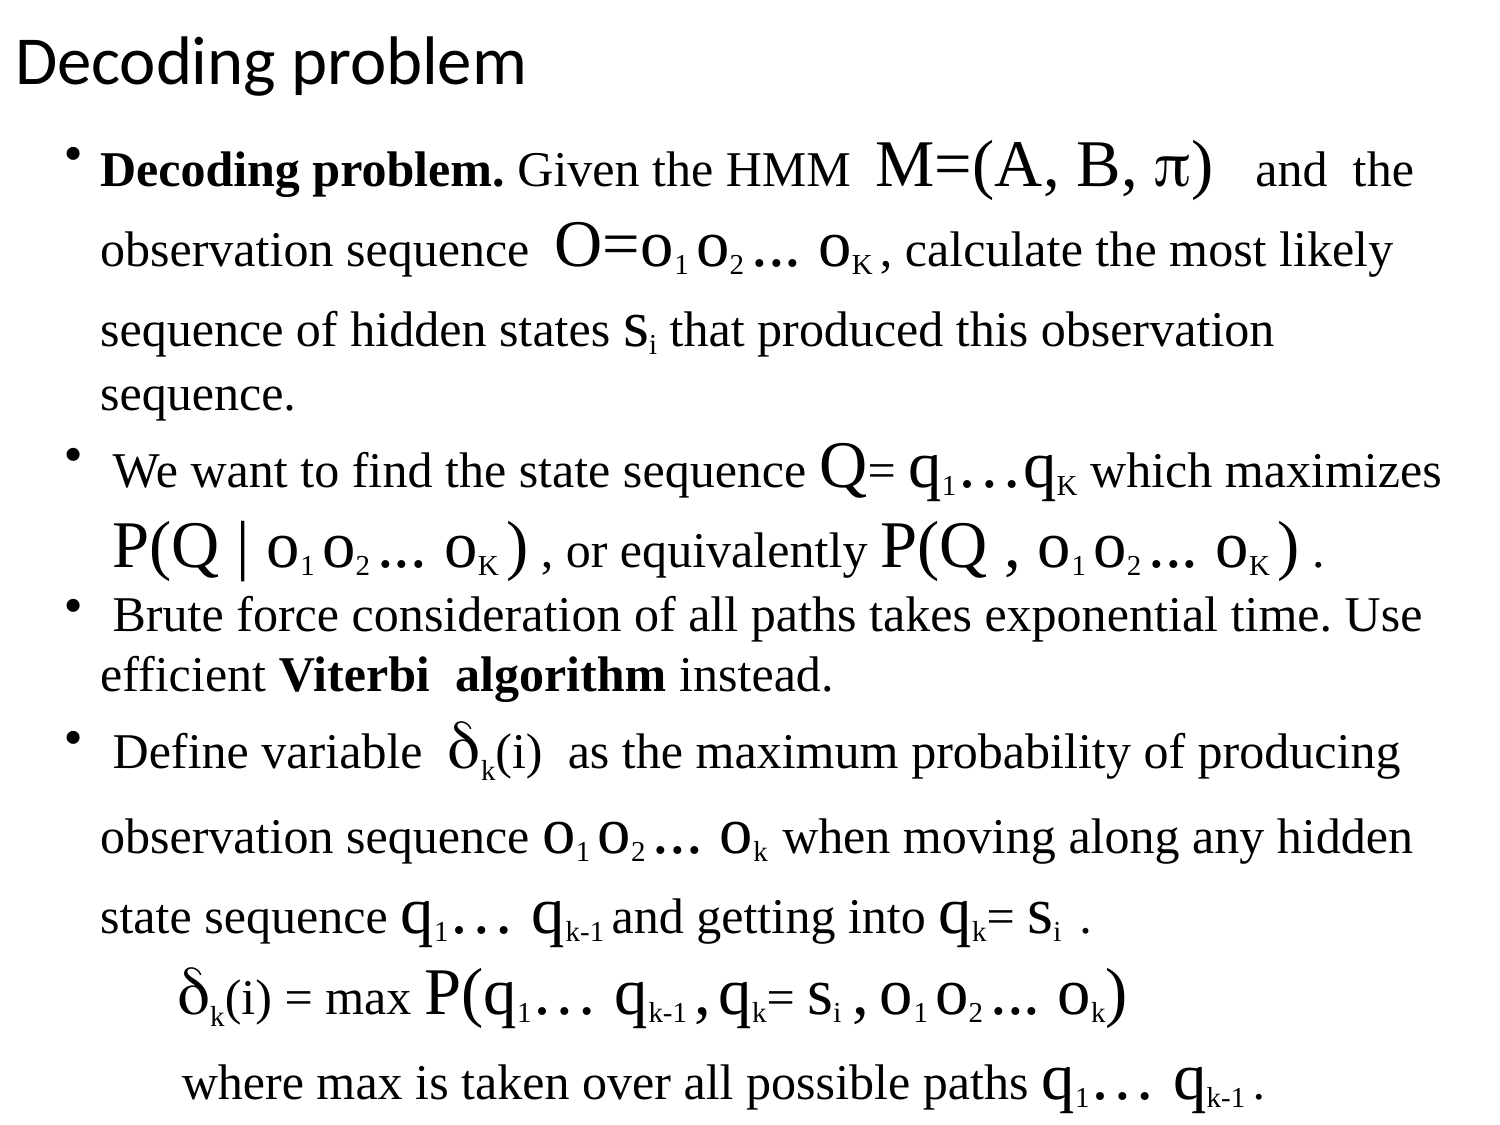

Decoding problem
Decoding problem. Given the HMM  M=(A, B, π)   and  the observation sequence  O=o1 o2 ... oK , calculate the most likely sequence of hidden states si that produced this observation sequence.
 We want to find the state sequence Q= q1…qK which maximizes  P(Q | o1 o2 ... oK ) , or equivalently P(Q , o1 o2 ... oK ) .
 Brute force consideration of all paths takes exponential time. Use efficient Viterbi  algorithm instead.
 Define variable  δk(i)  as the maximum probability of producing observation sequence o1 o2 ... ok  when moving along any hidden state sequence q1… qk-1 and getting into qk= si  .
         δk(i) = max P(q1… qk-1 , qk= si  ,  o1 o2 ... ok)
       where max is taken over all possible paths q1… qk-1 .